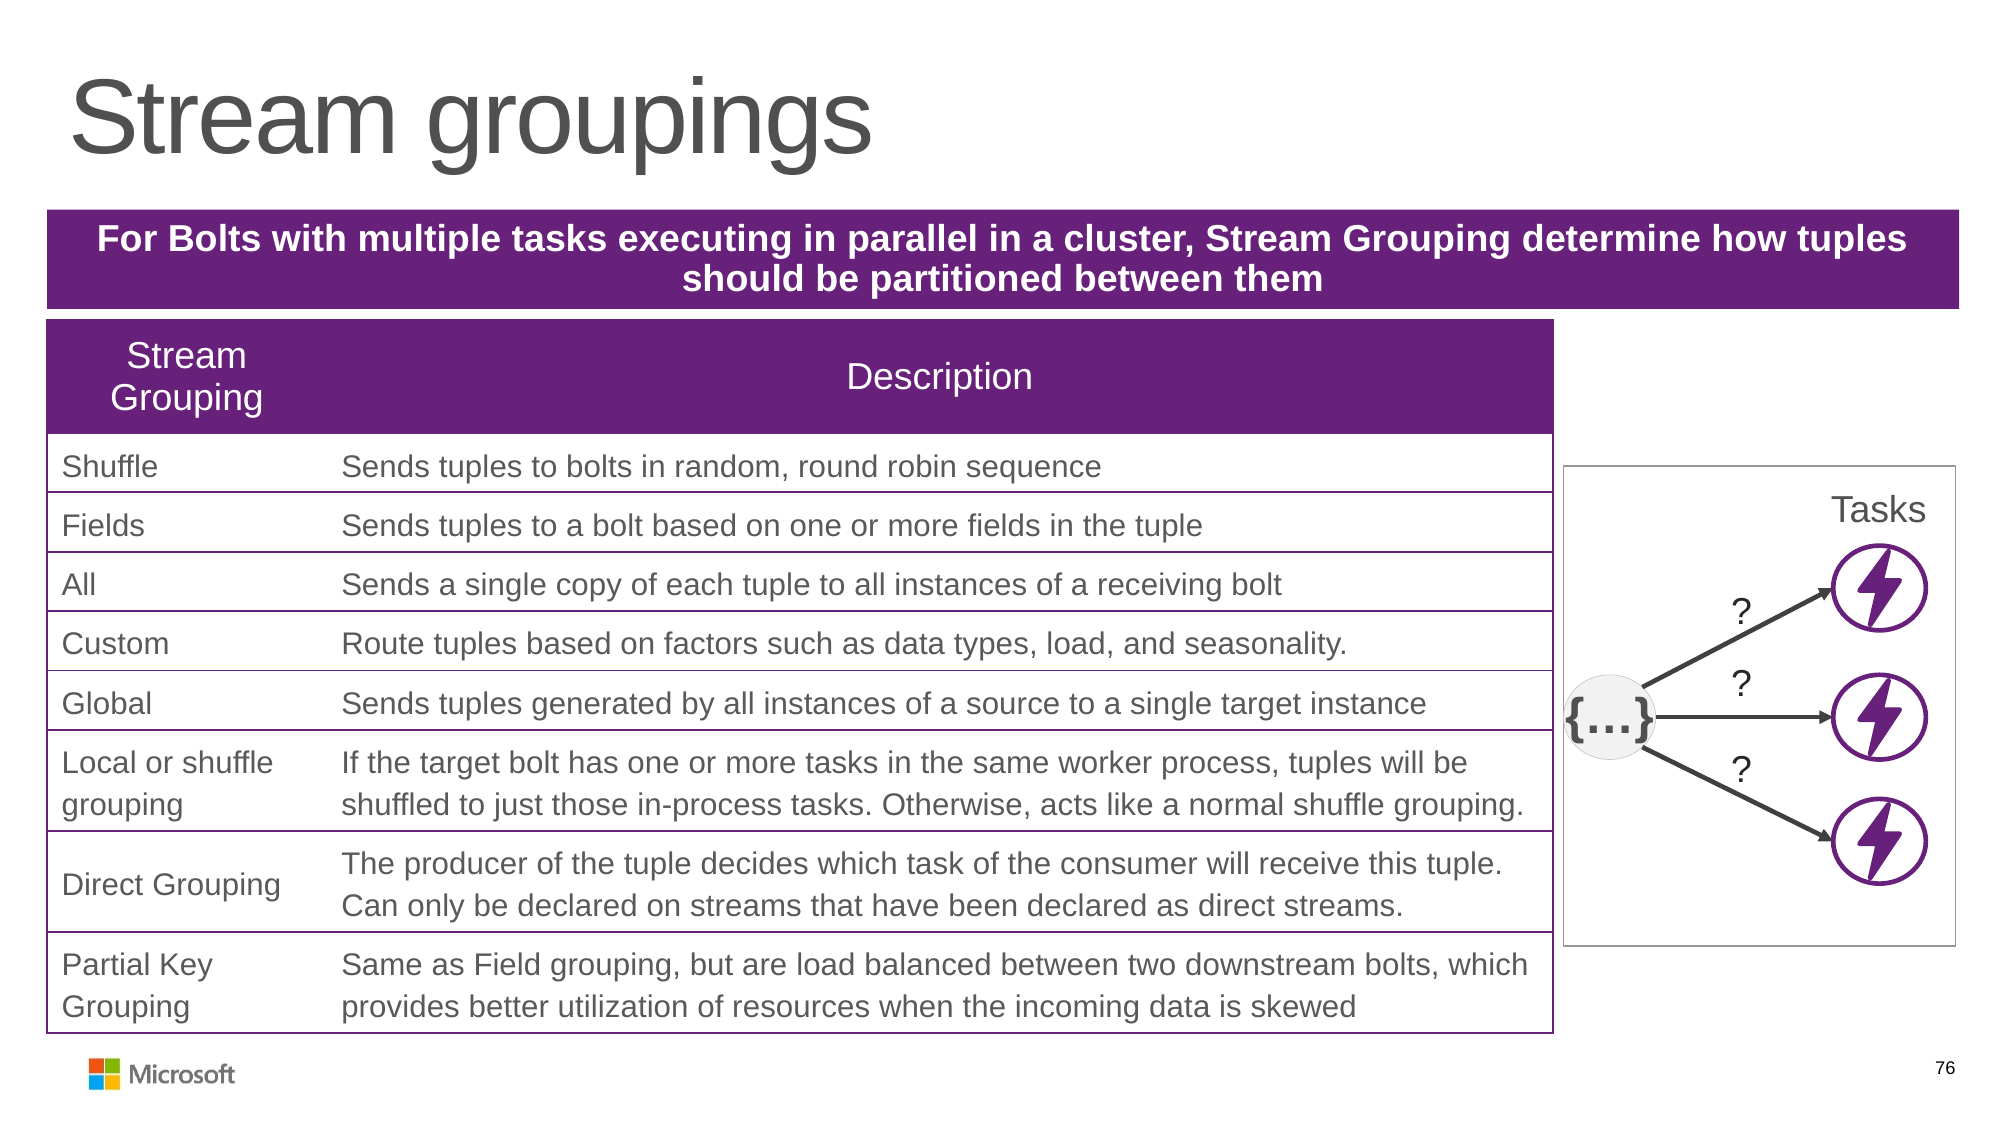

# Stream groupings
For Bolts with multiple tasks executing in parallel in a cluster, Stream Grouping determine how tuples should be partitioned between them
| Stream Grouping | Description |
| --- | --- |
| Shuffle | Sends tuples to bolts in random, round robin sequence |
| Fields | Sends tuples to a bolt based on one or more fields in the tuple |
| All | Sends a single copy of each tuple to all instances of a receiving bolt |
| Custom | Route tuples based on factors such as data types, load, and seasonality. |
| Global | Sends tuples generated by all instances of a source to a single target instance |
| Local or shuffle grouping | If the target bolt has one or more tasks in the same worker process, tuples will be shuffled to just those in-process tasks. Otherwise, acts like a normal shuffle grouping. |
| Direct Grouping | The producer of the tuple decides which task of the consumer will receive this tuple. Can only be declared on streams that have been declared as direct streams. |
| Partial Key Grouping | Same as Field grouping, but are load balanced between two downstream bolts, which provides better utilization of resources when the incoming data is skewed |

Tasks

?
?
{…}

?

76